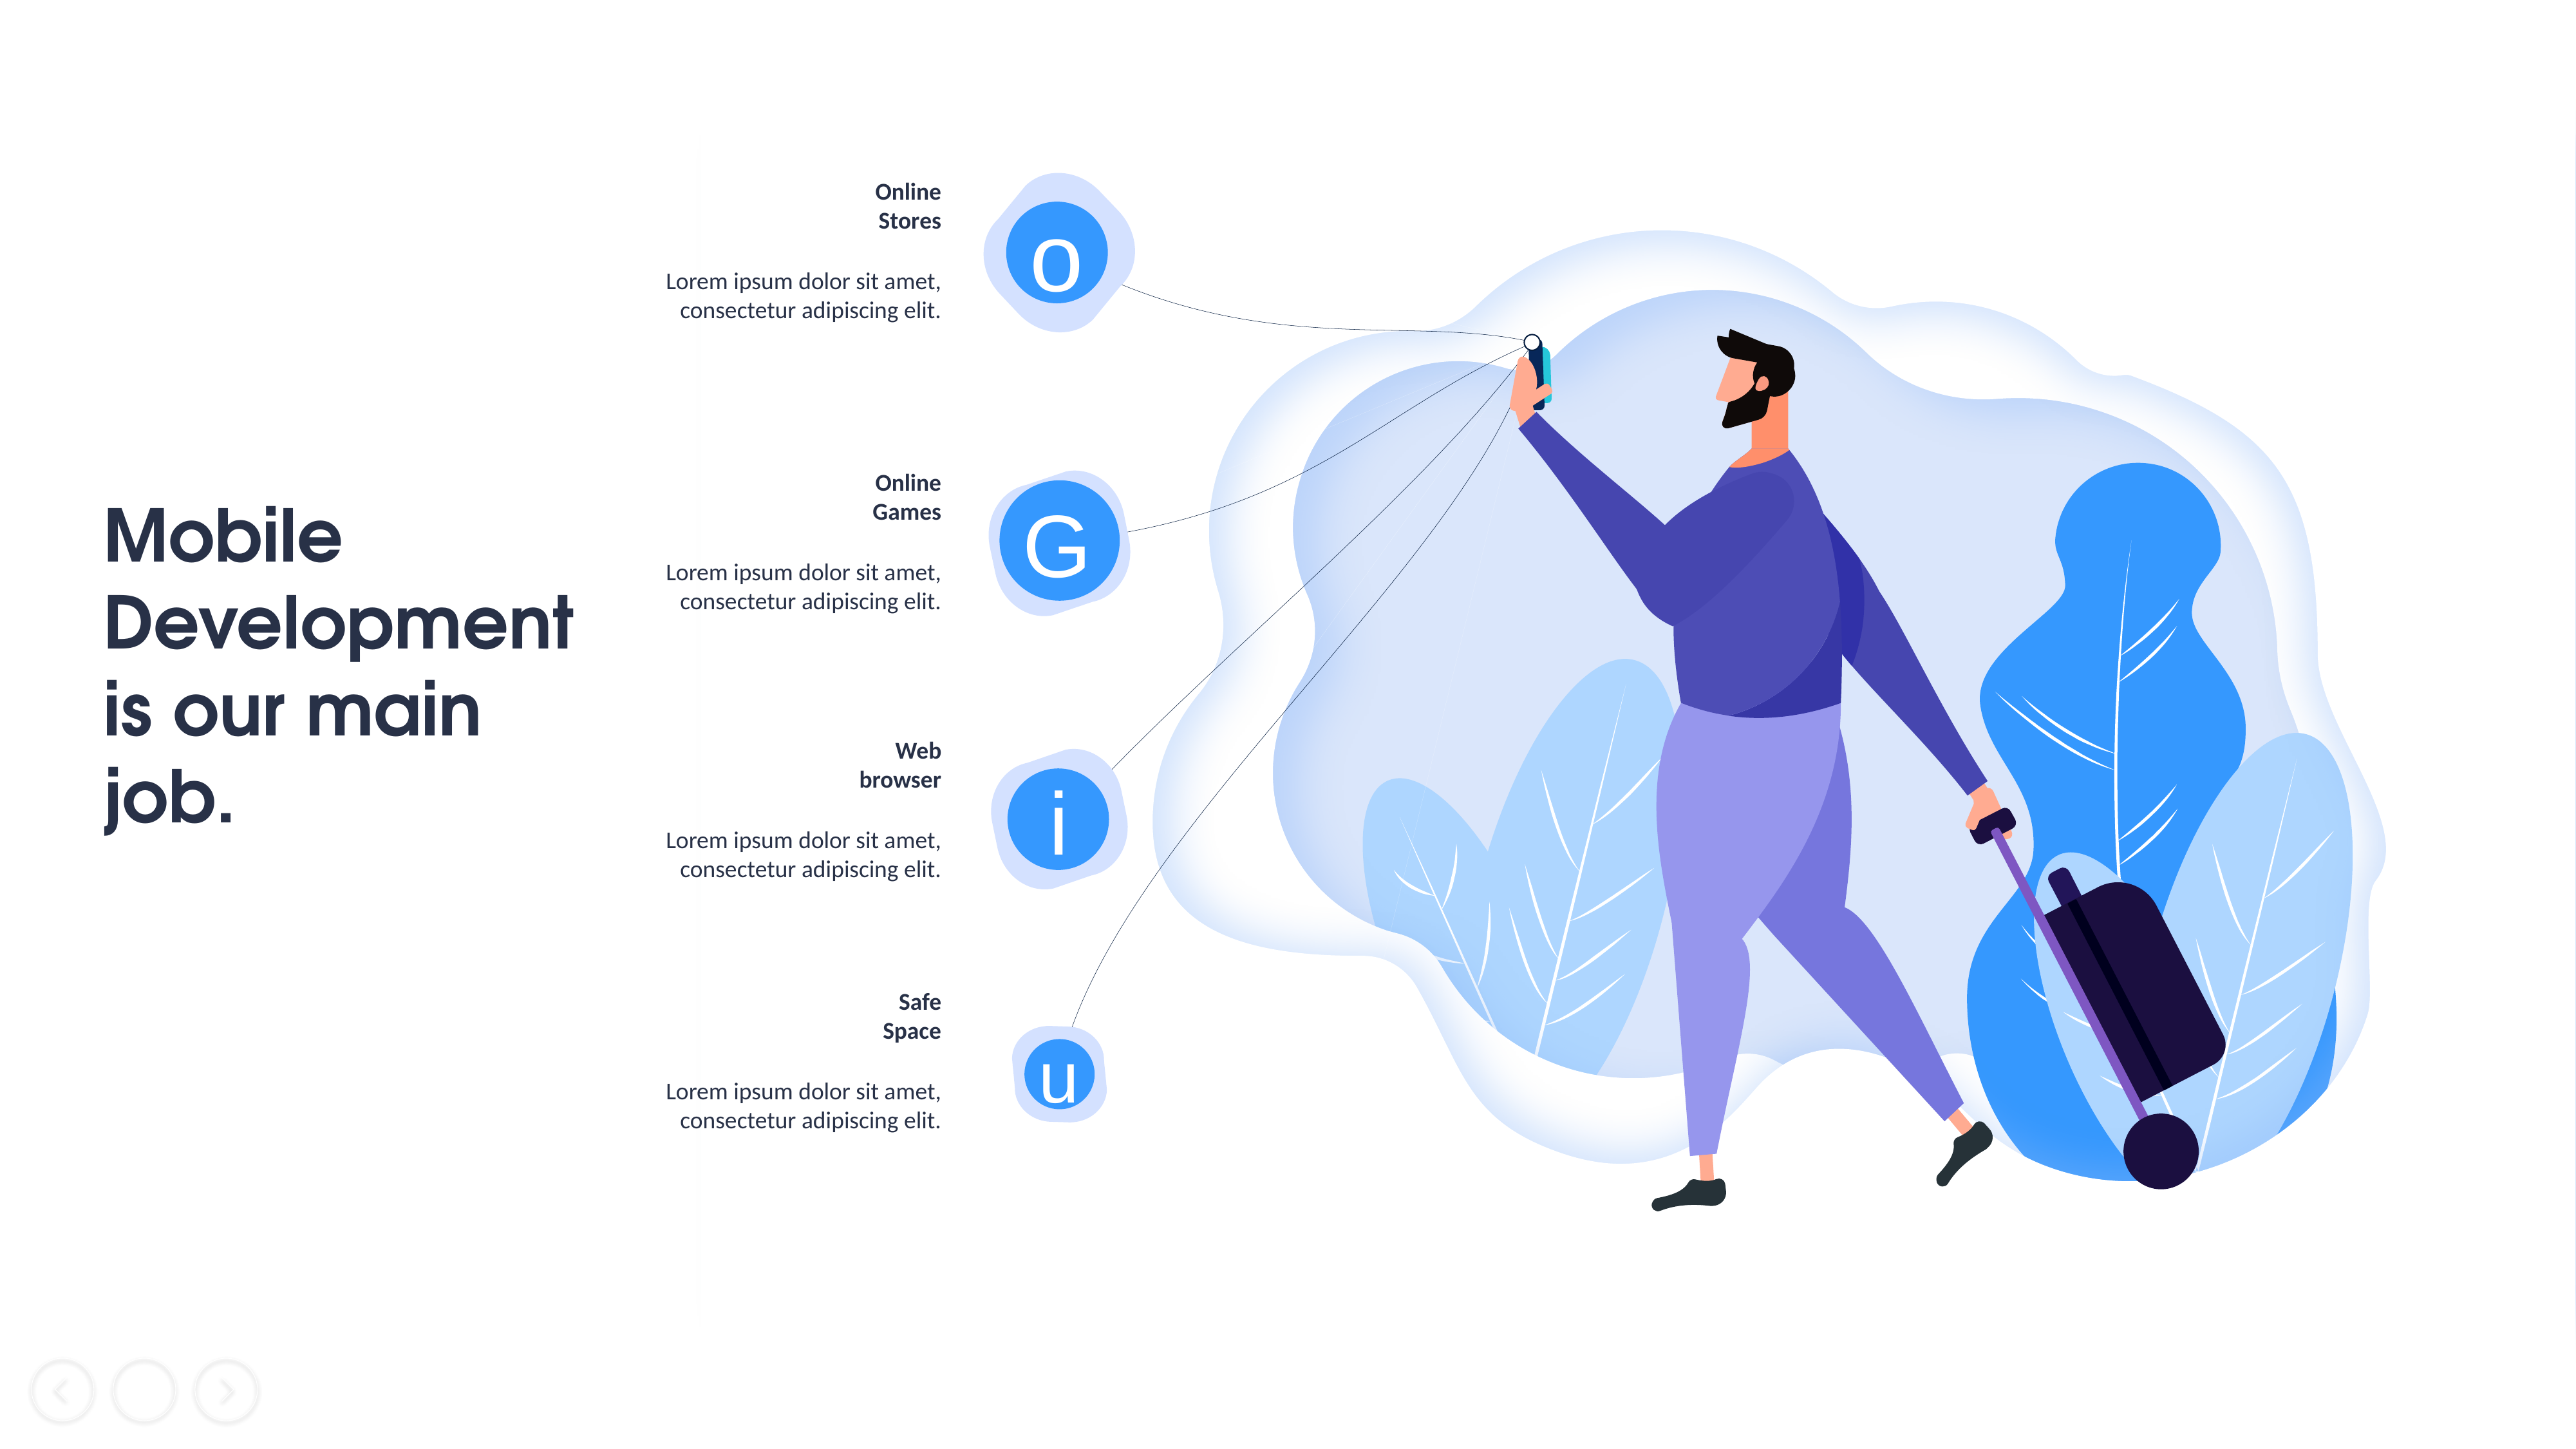

o
Online
Stores
Lorem ipsum dolor sit amet, consectetur adipiscing elit.

Online
Games
Lorem ipsum dolor sit amet, consectetur adipiscing elit.

G
Mobile Development is our main job.

Web
browser
Lorem ipsum dolor sit amet, consectetur adipiscing elit.

i
Safe
Space
Lorem ipsum dolor sit amet, consectetur adipiscing elit.
u